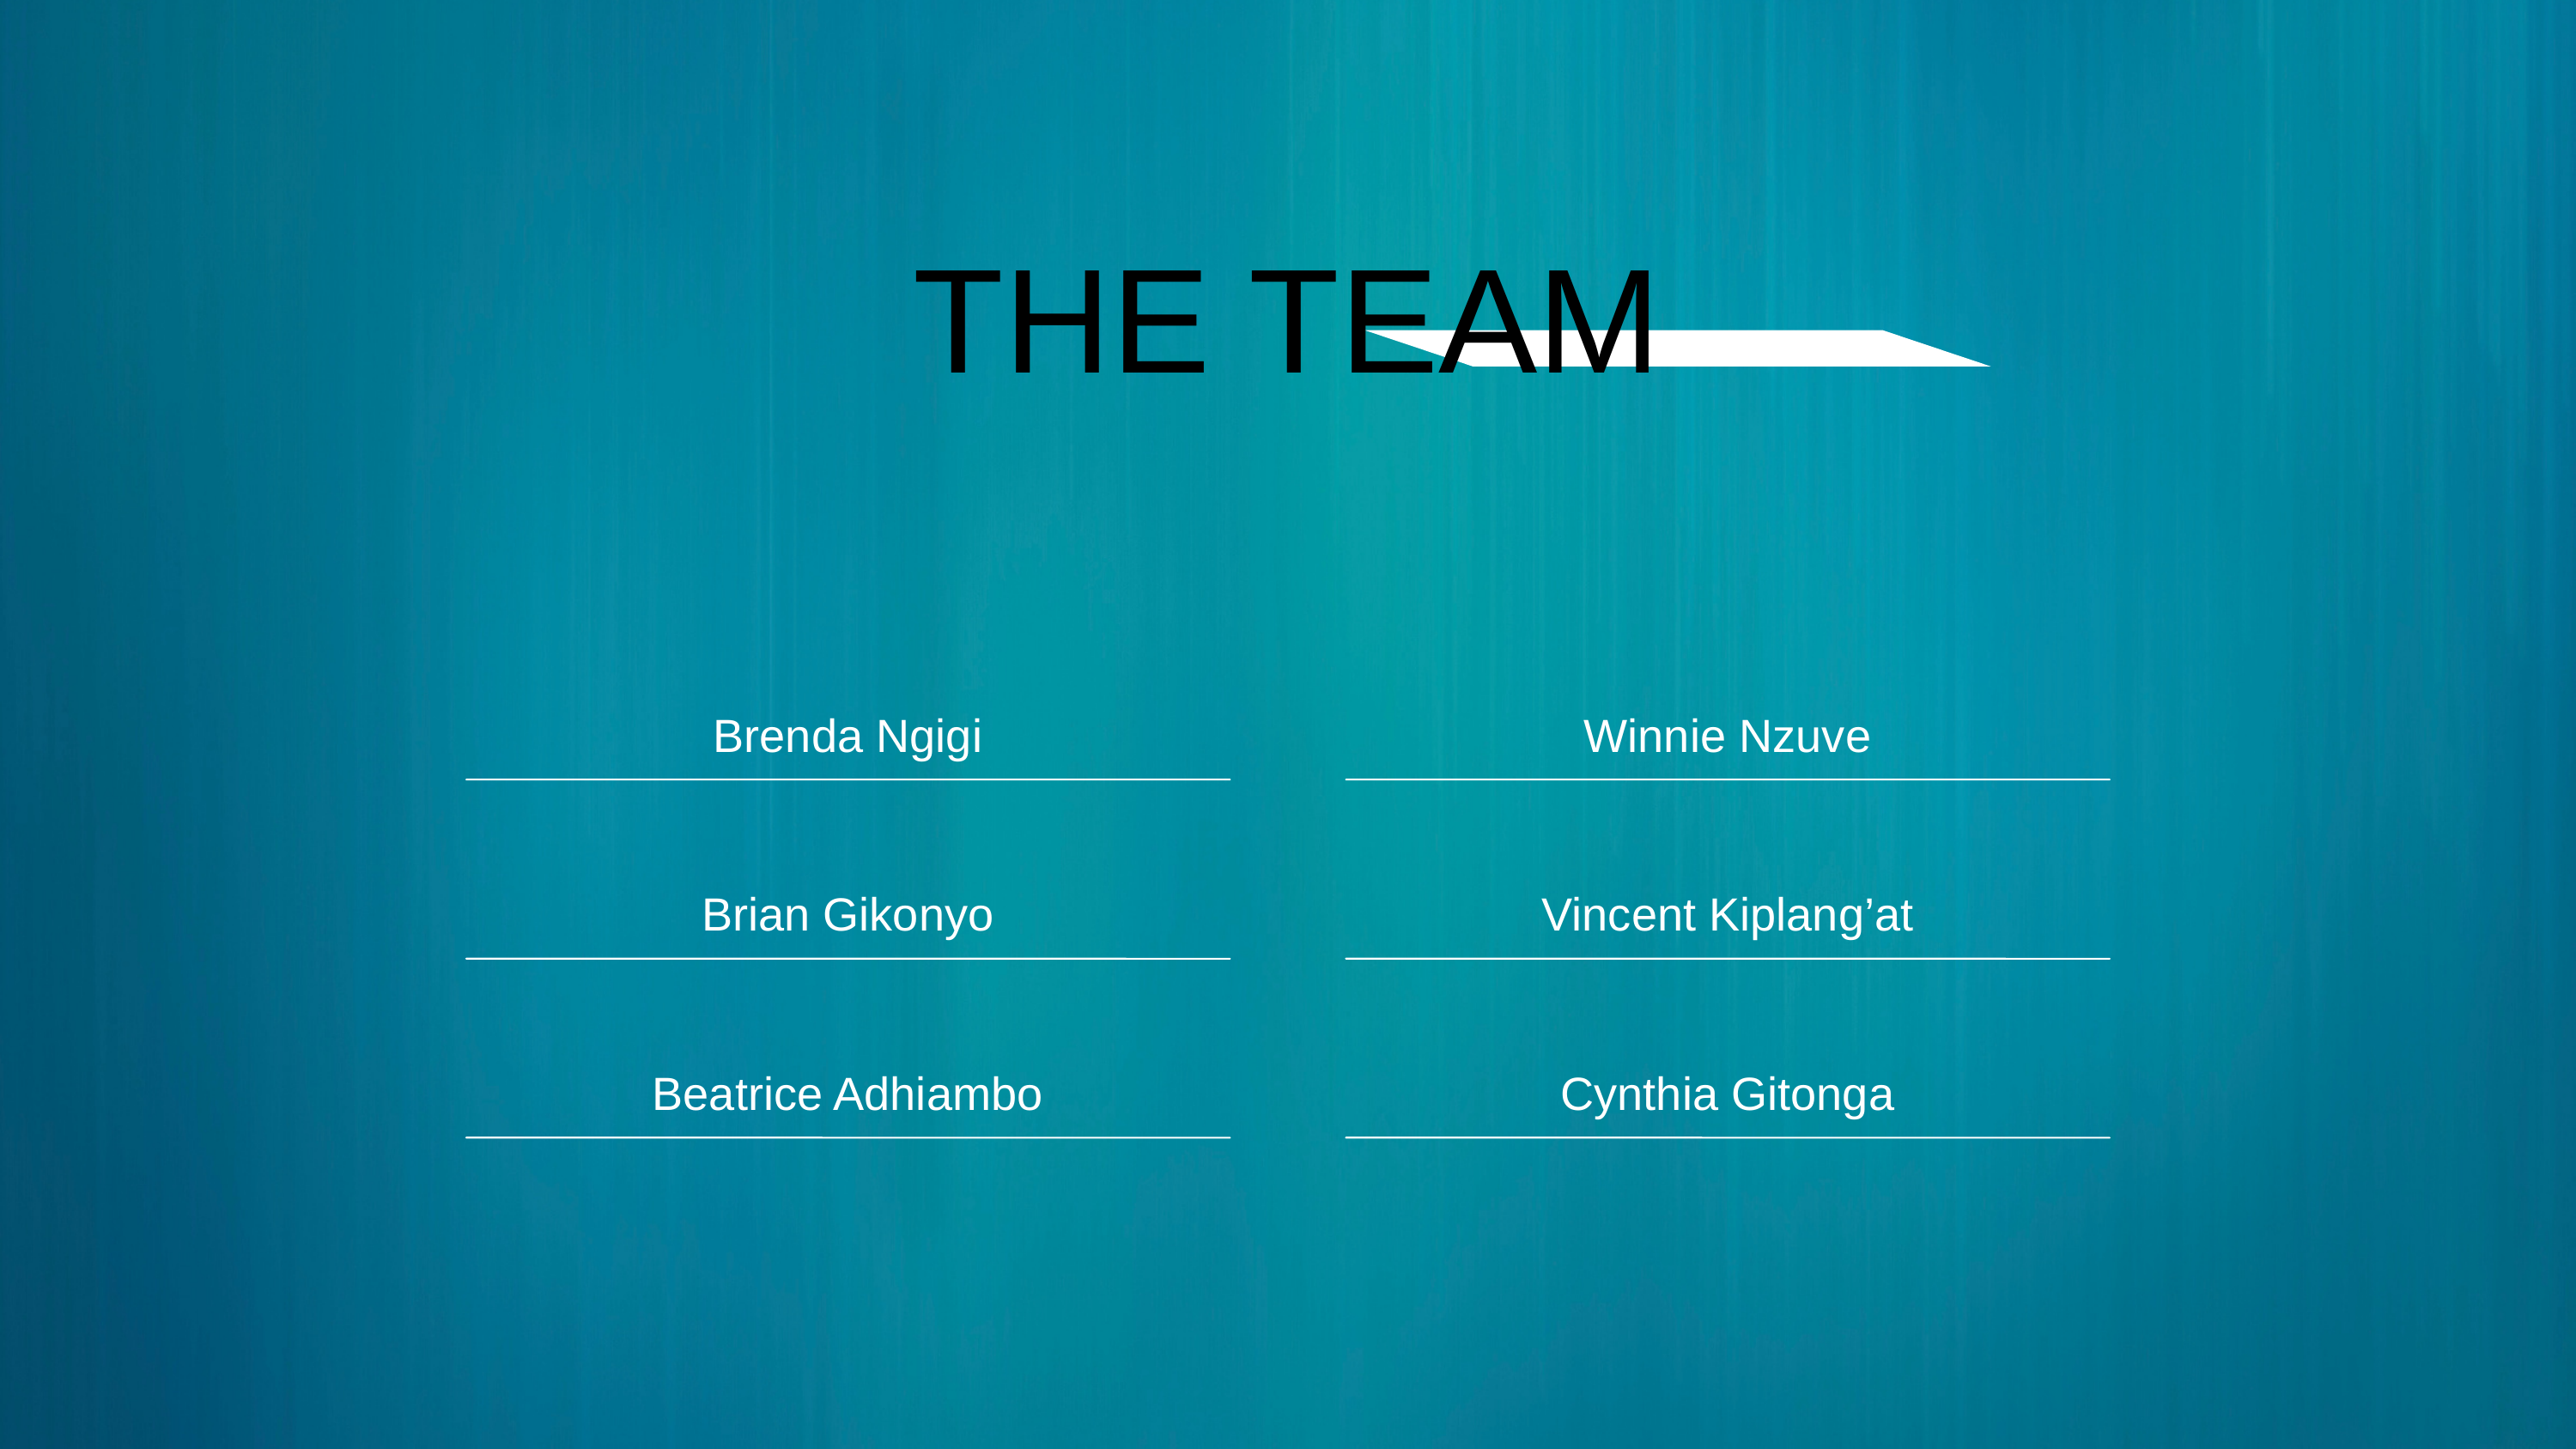

THE TEAM

Brenda Ngigi

Winnie Nzuve

Brian Gikonyo

Vincent Kiplang’at

Beatrice Adhiambo

Cynthia Gitonga